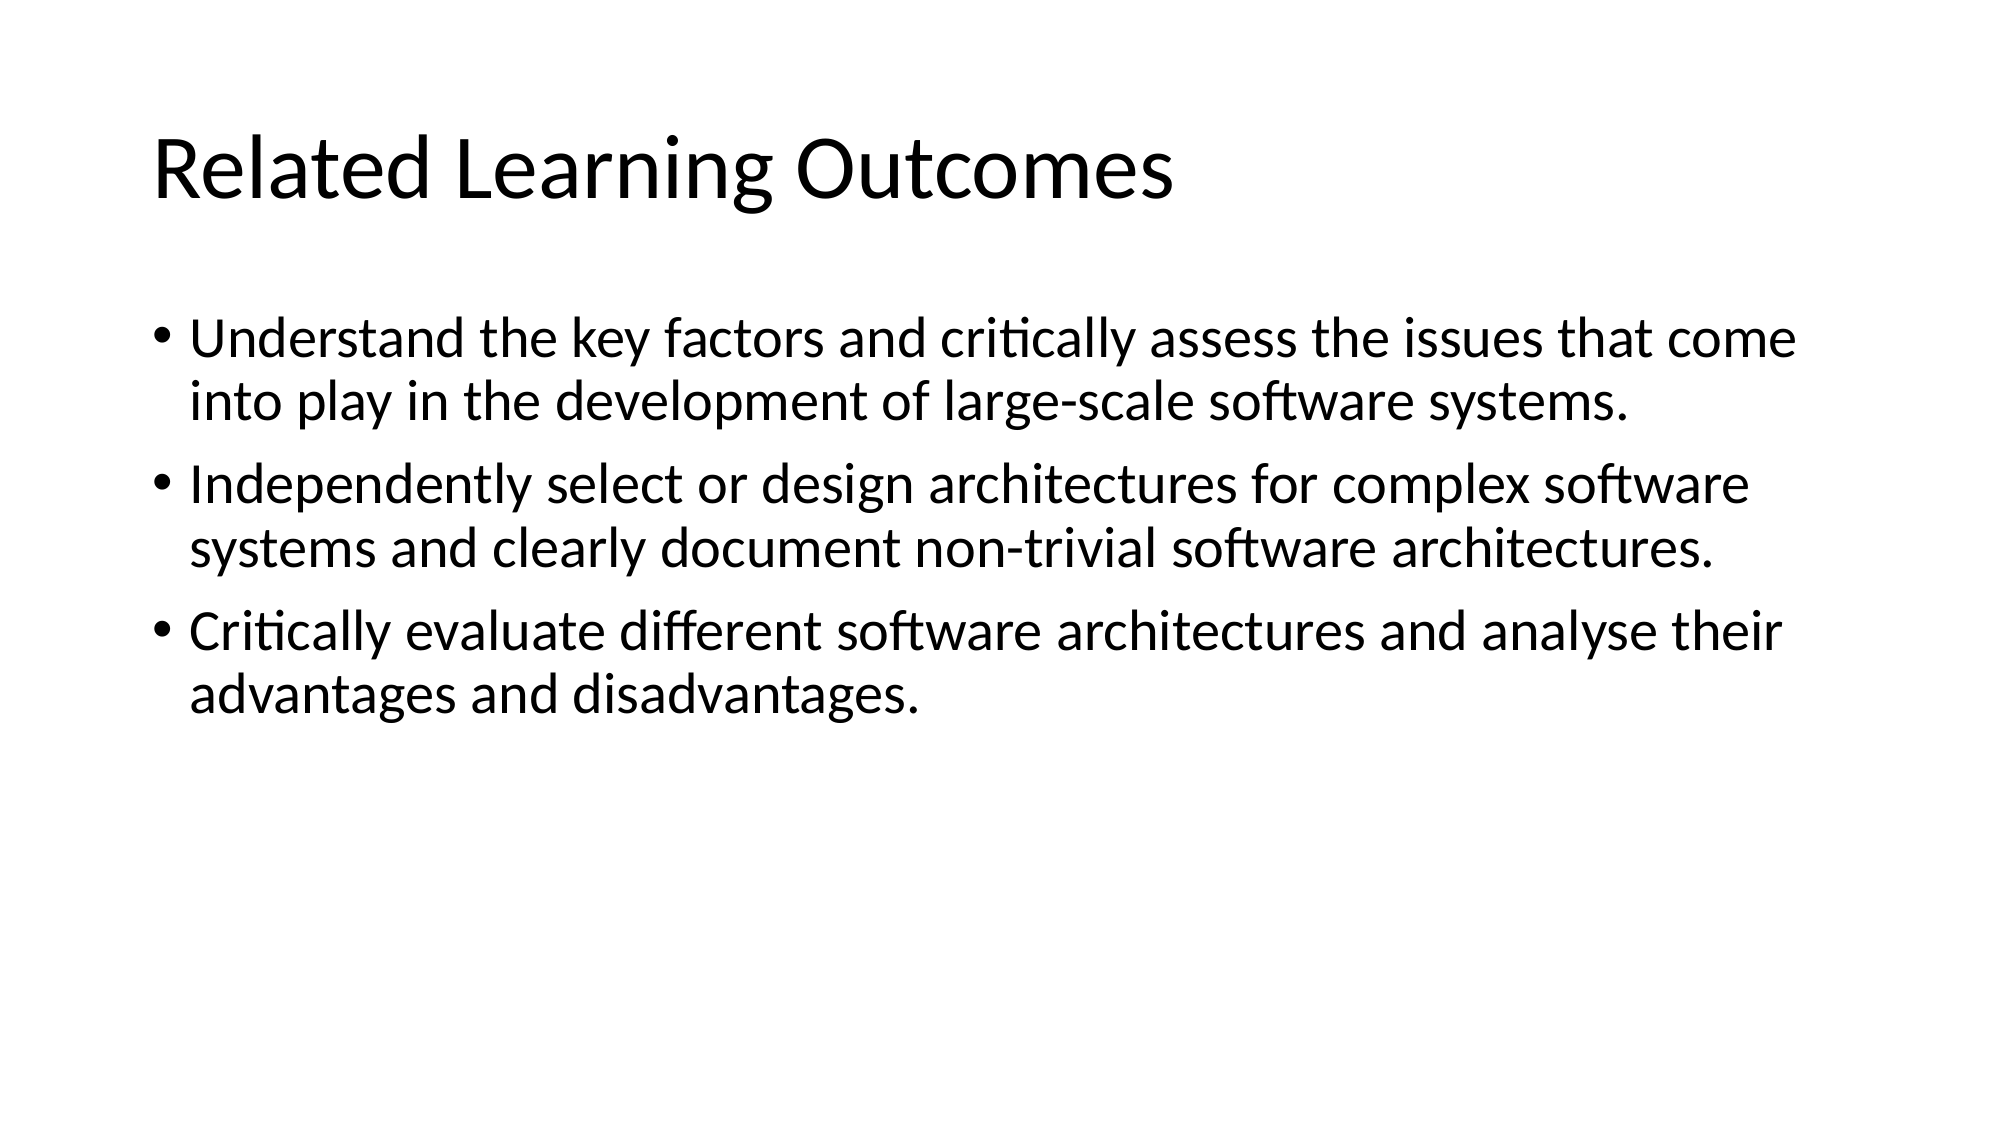

# Related Learning Outcomes
Understand the key factors and critically assess the issues that come into play in the development of large-scale software systems.
Independently select or design architectures for complex software systems and clearly document non-trivial software architectures.
Critically evaluate different software architectures and analyse their advantages and disadvantages.